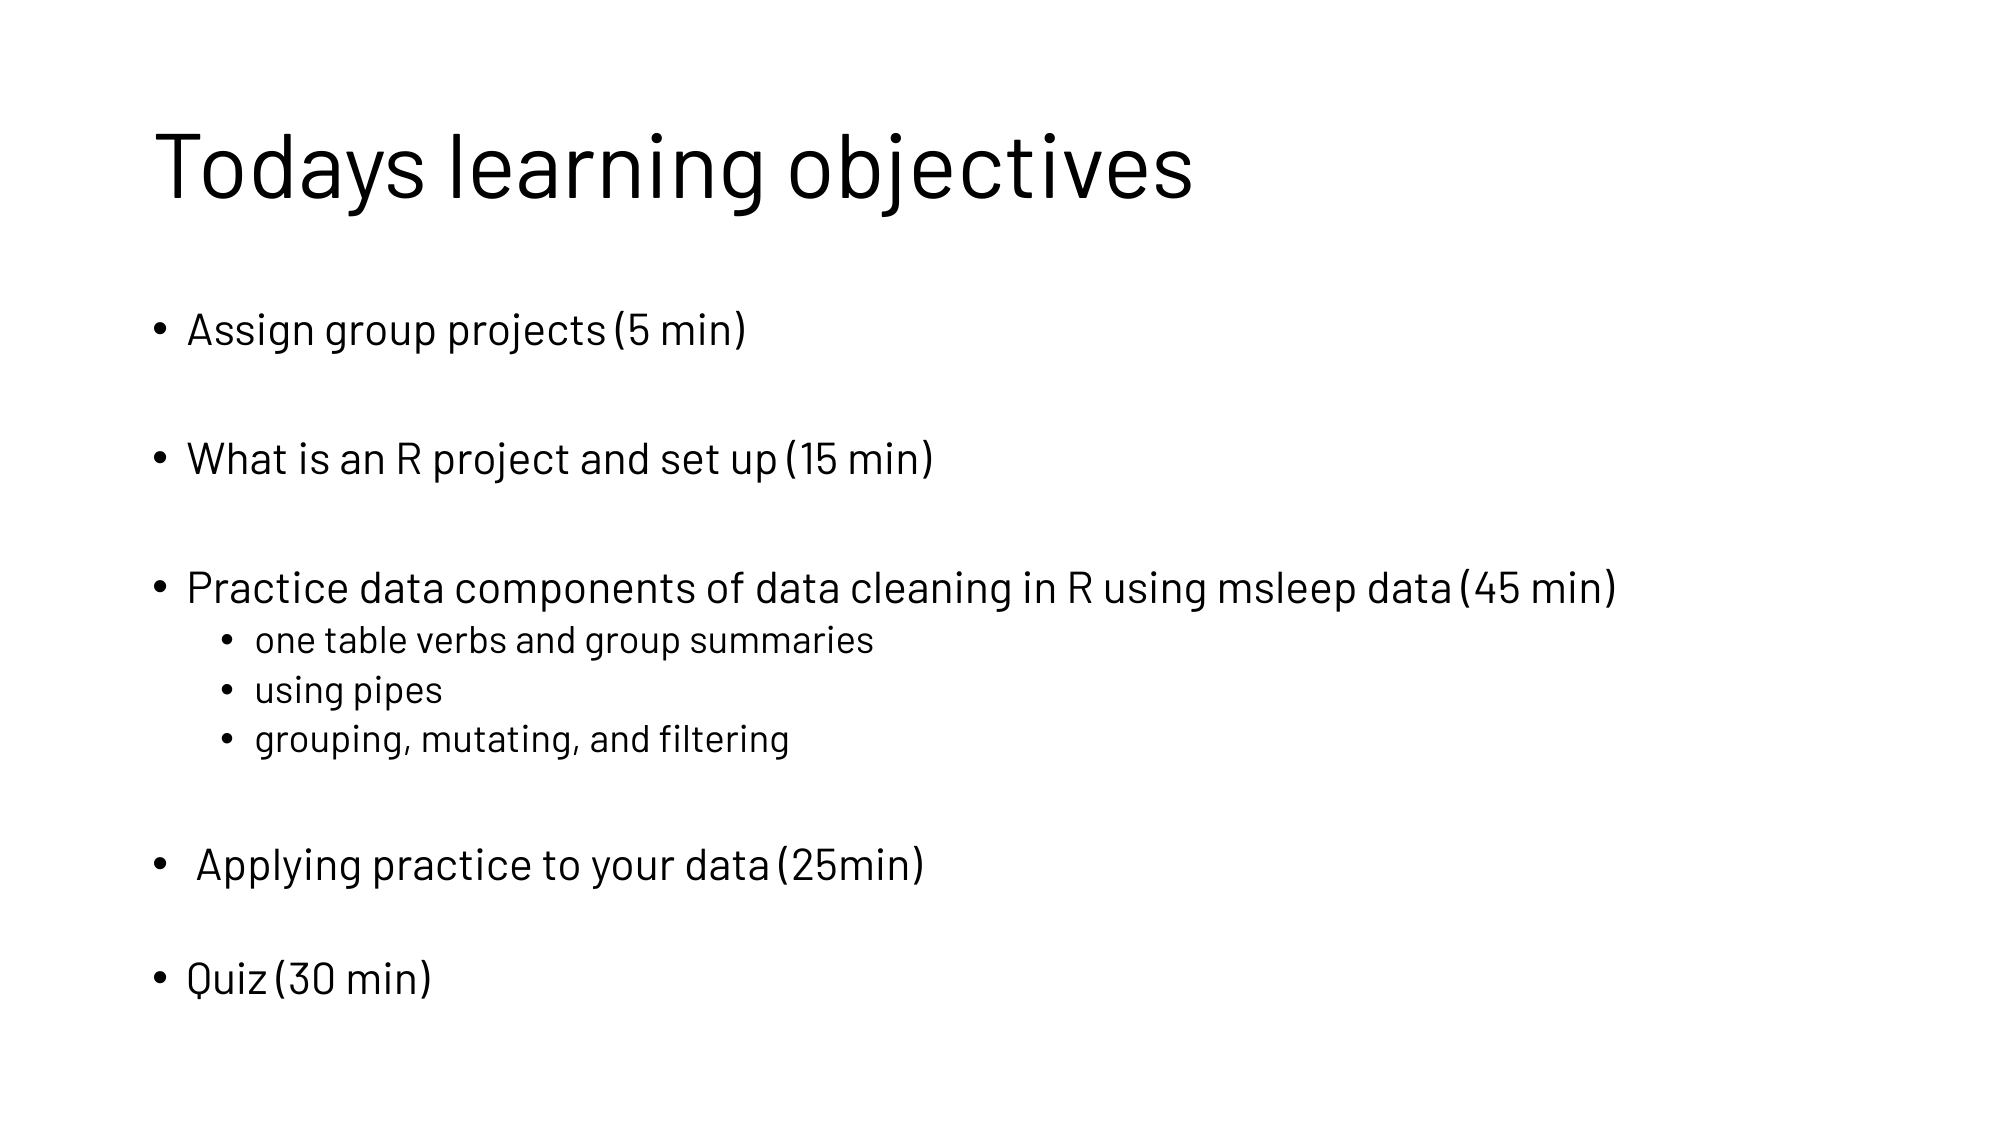

# Todays learning objectives
Assign group projects (5 min)

What is an R project and set up (15 min)

Practice data components of data cleaning in R using msleep data (45 min)
one table verbs and group summaries
using pipes
grouping, mutating, and filtering

 Applying practice to your data (25min)

Quiz (30 min)